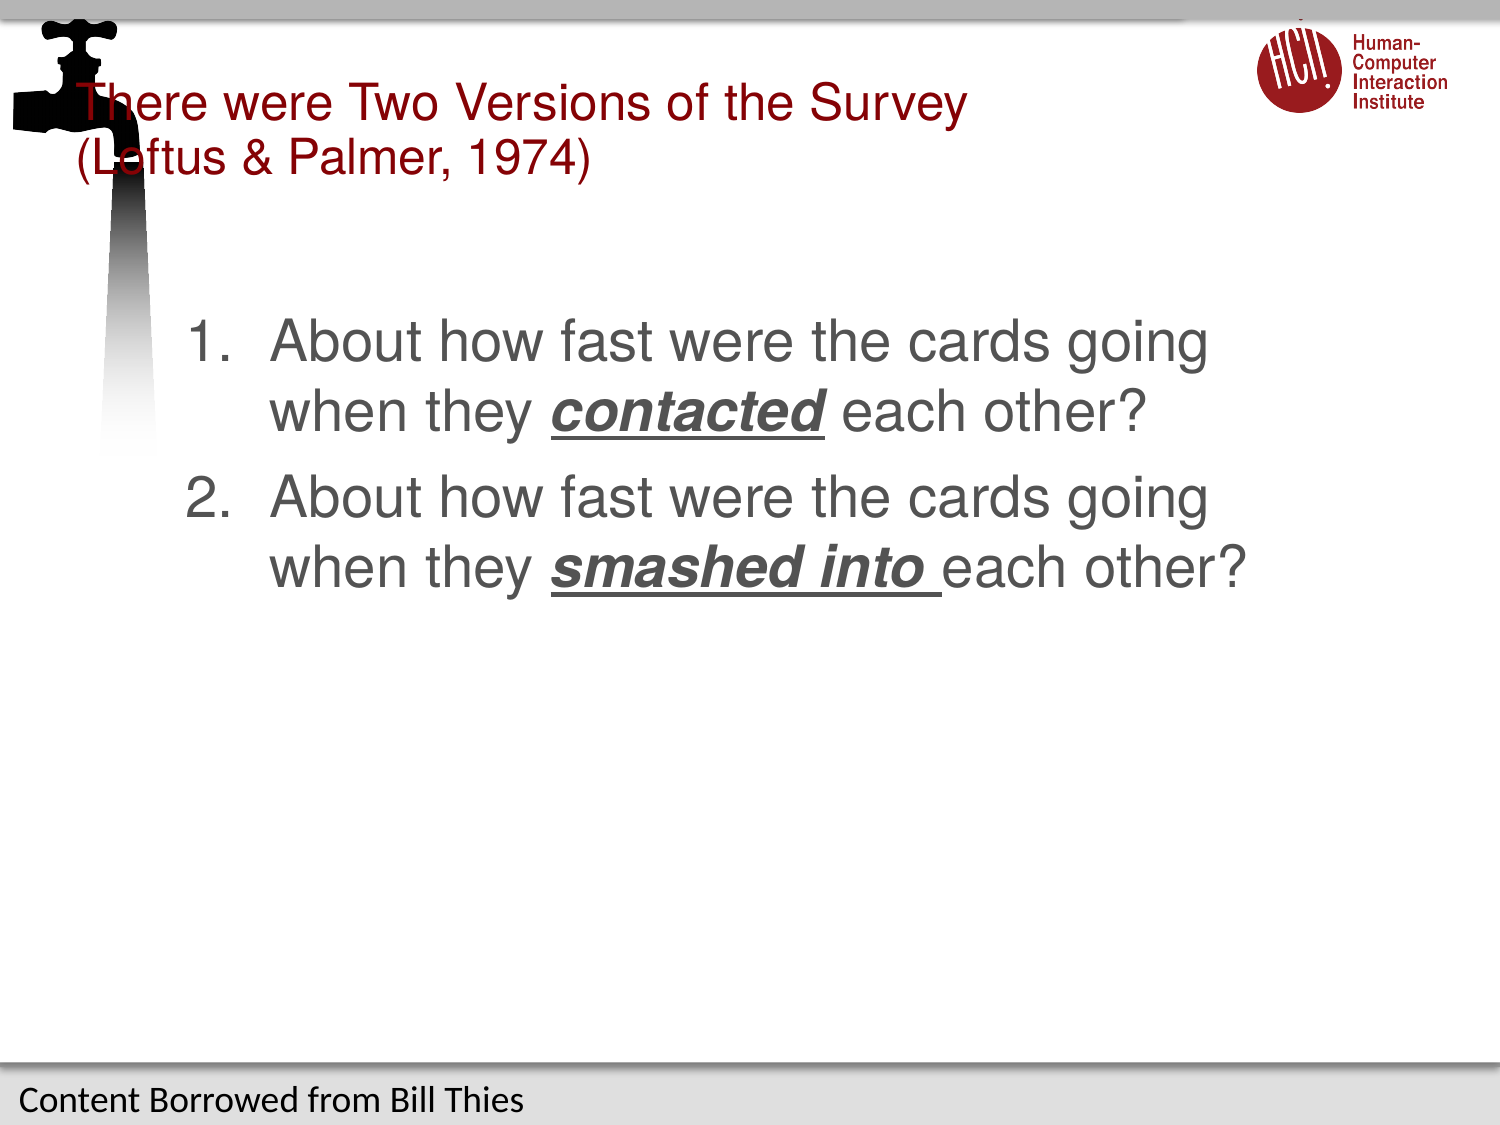

# There were Two Versions of the Survey (Loftus & Palmer, 1974)
About how fast were the cards going when they contacted each other?
About how fast were the cards going when they smashed into each other?

Content Borrowed from Bill Thies